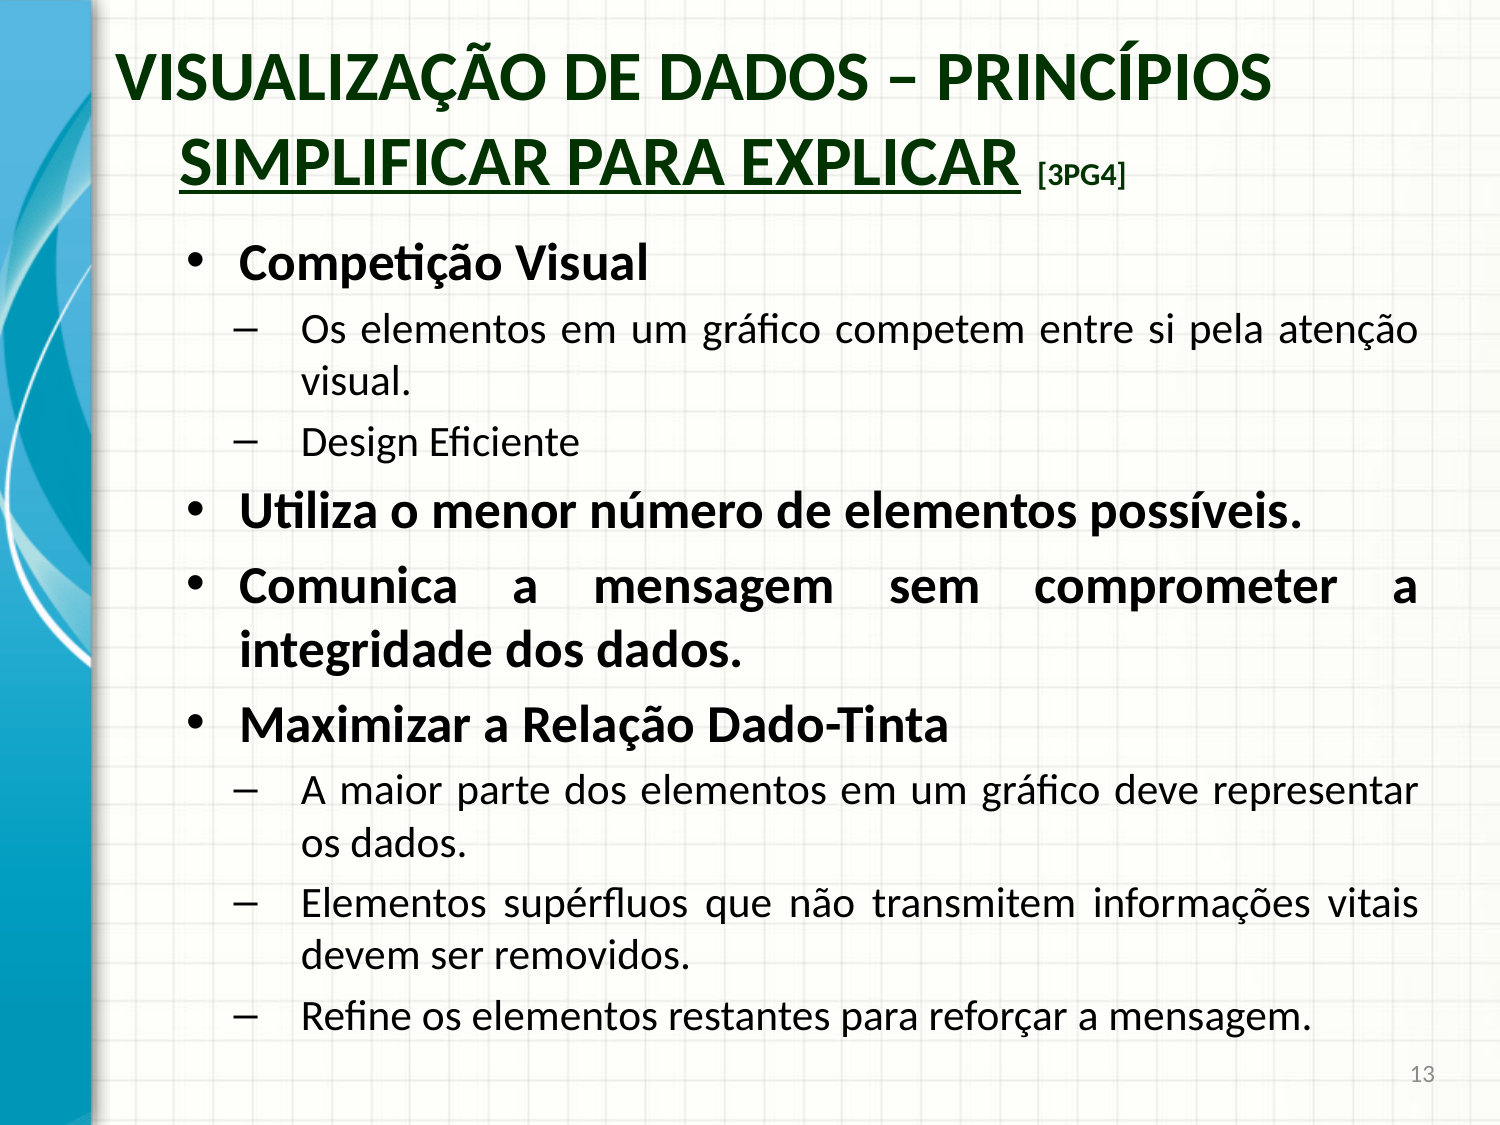

# Visualização de Dados – Princípios Simplificar para Explicar [3pg4]
Competição Visual
Os elementos em um gráfico competem entre si pela atenção visual.
Design Eficiente
Utiliza o menor número de elementos possíveis.
Comunica a mensagem sem comprometer a integridade dos dados.
Maximizar a Relação Dado-Tinta
A maior parte dos elementos em um gráfico deve representar os dados.
Elementos supérfluos que não transmitem informações vitais devem ser removidos.
Refine os elementos restantes para reforçar a mensagem.

13